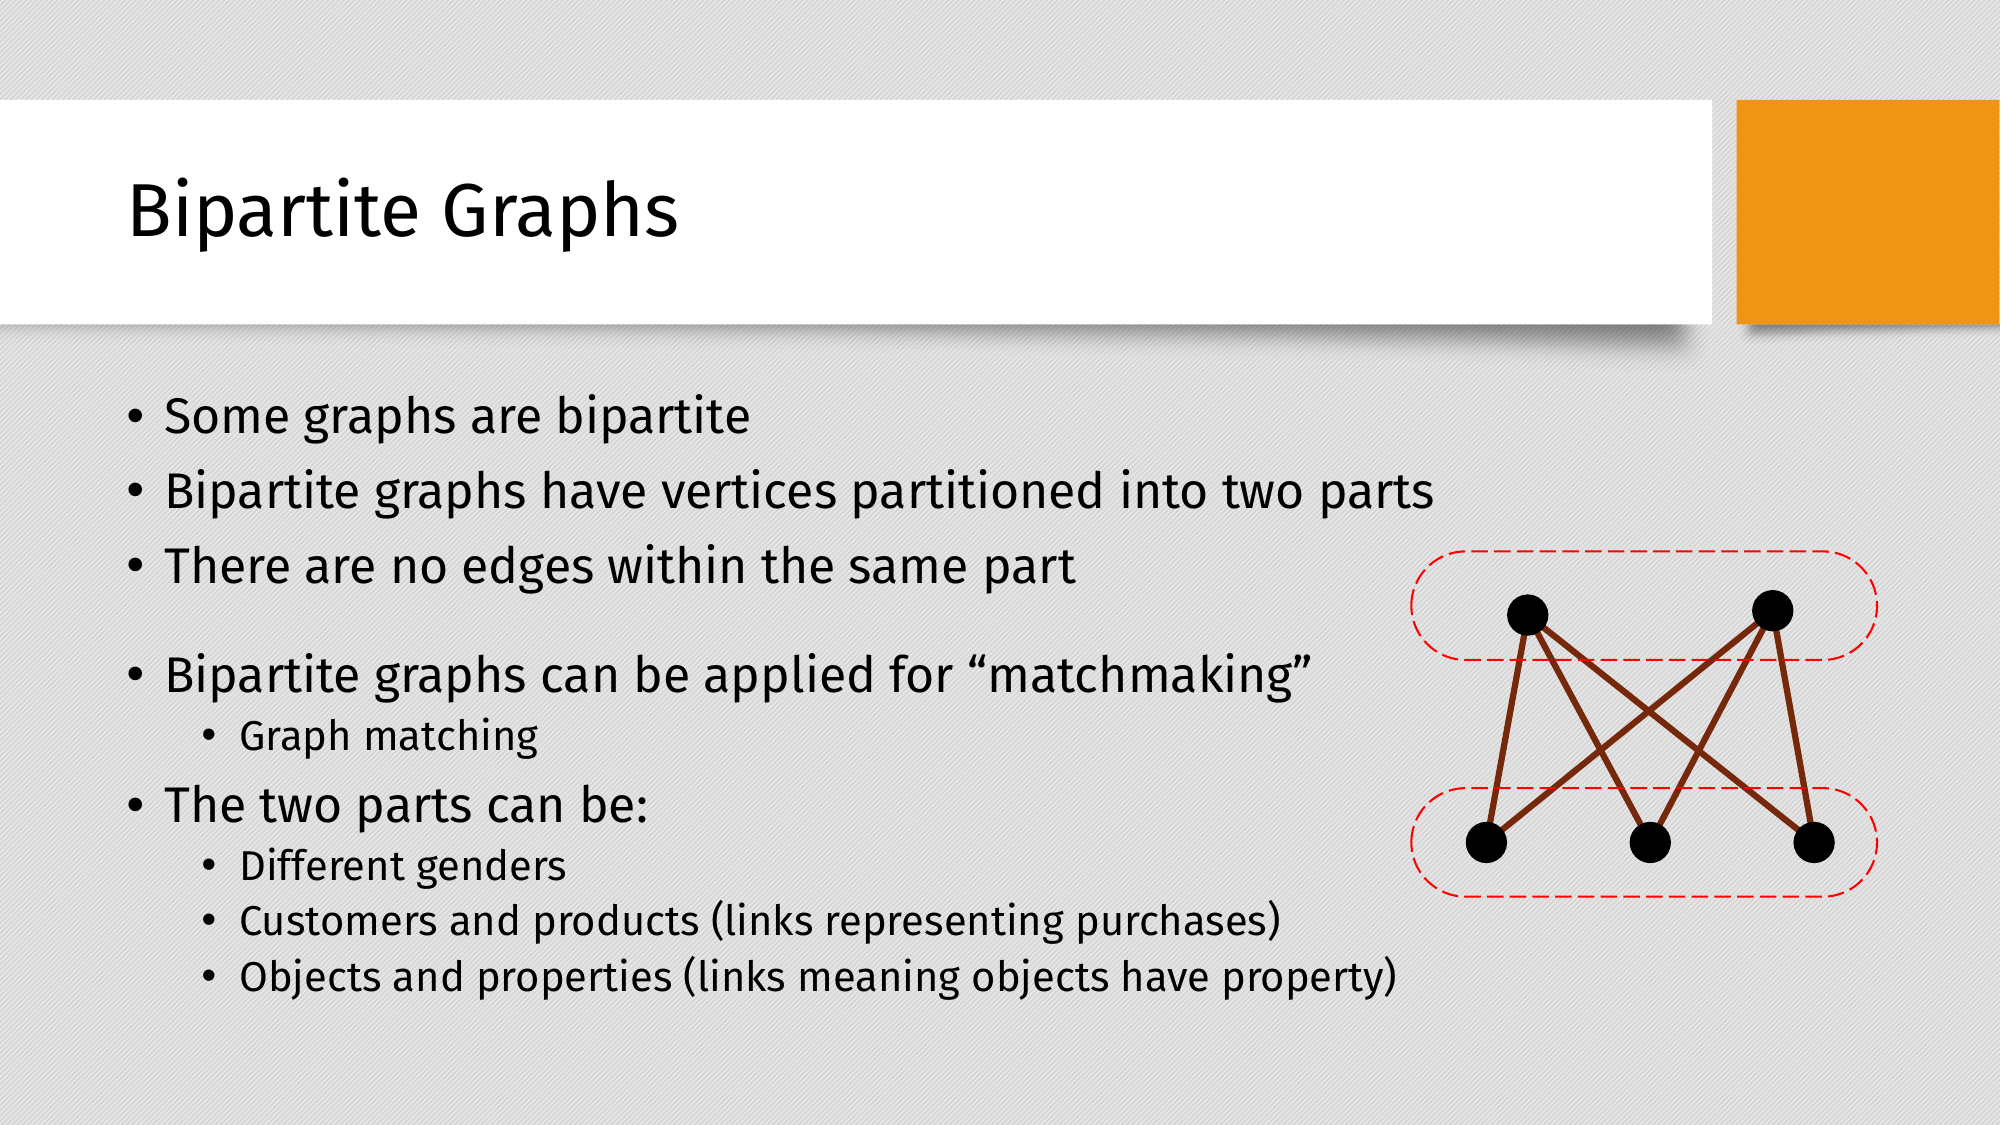

# Bipartite Graphs
Some graphs are bipartite
Bipartite graphs have vertices partitioned into two parts
There are no edges within the same part

Bipartite graphs can be applied for “matchmaking”
Graph matching
The two parts can be:
Different genders
Customers and products (links representing purchases)
Objects and properties (links meaning objects have property)